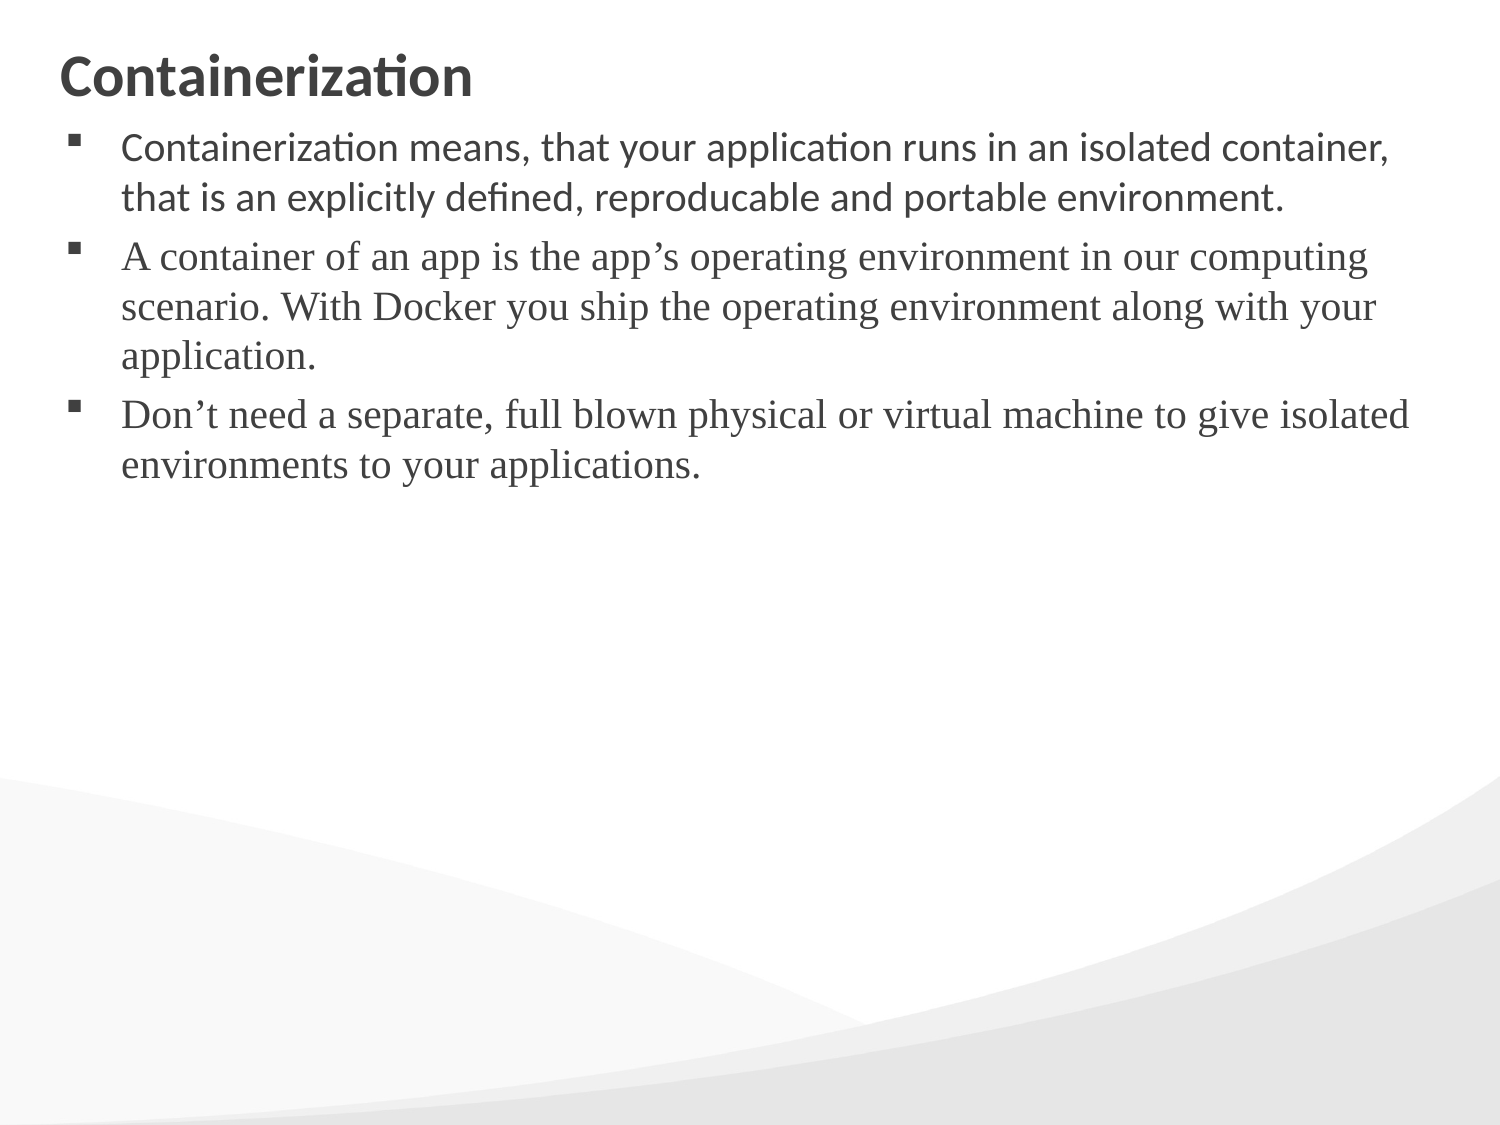

# Containerization
Containerization means, that your application runs in an isolated container, that is an explicitly defined, reproducable and portable environment.
A container of an app is the app’s operating environment in our computing scenario. With Docker you ship the operating environment along with your application.
Don’t need a separate, full blown physical or virtual machine to give isolated environments to your applications.